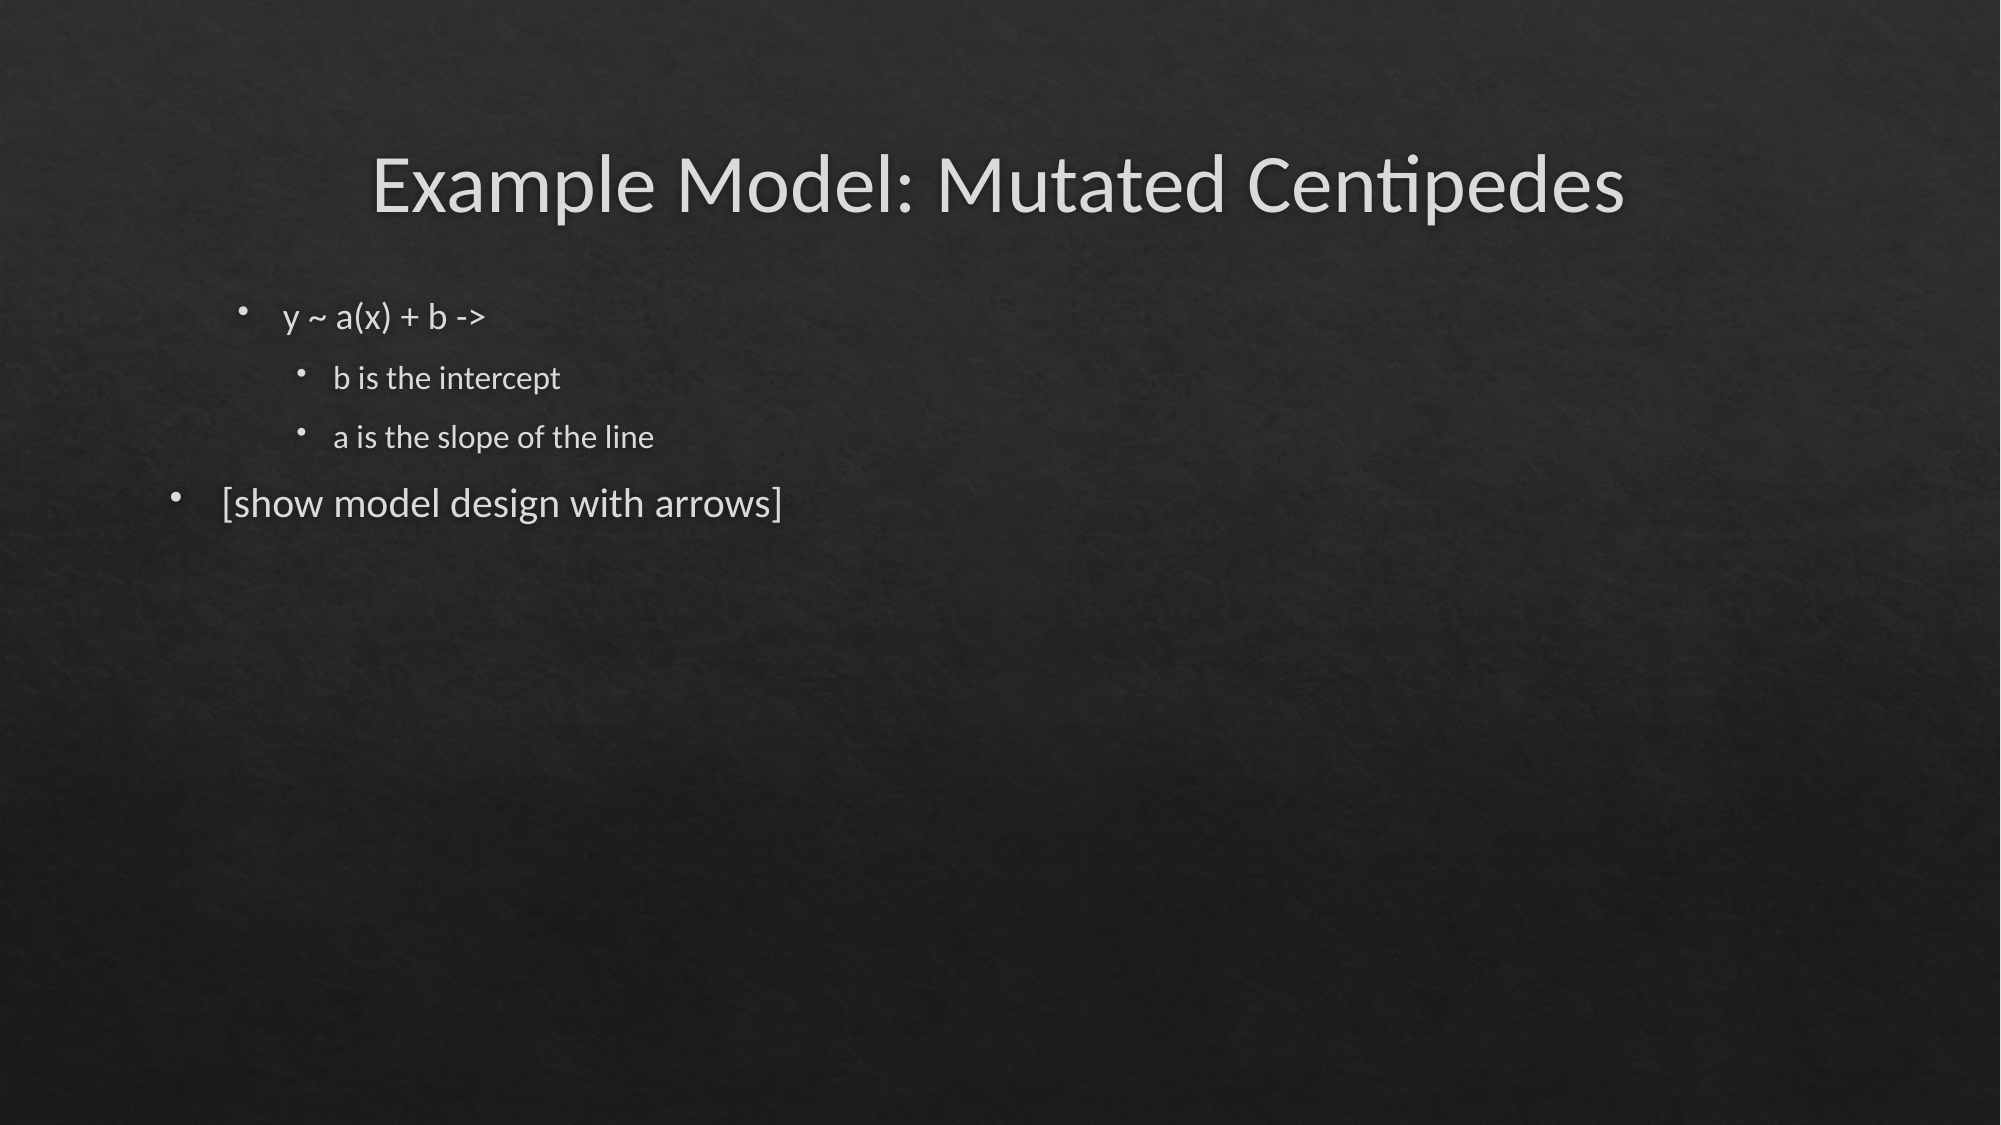

# Example Model: Mutated Centipedes
y ~ a(x) + b ->
b is the intercept
a is the slope of the line
[show model design with arrows]